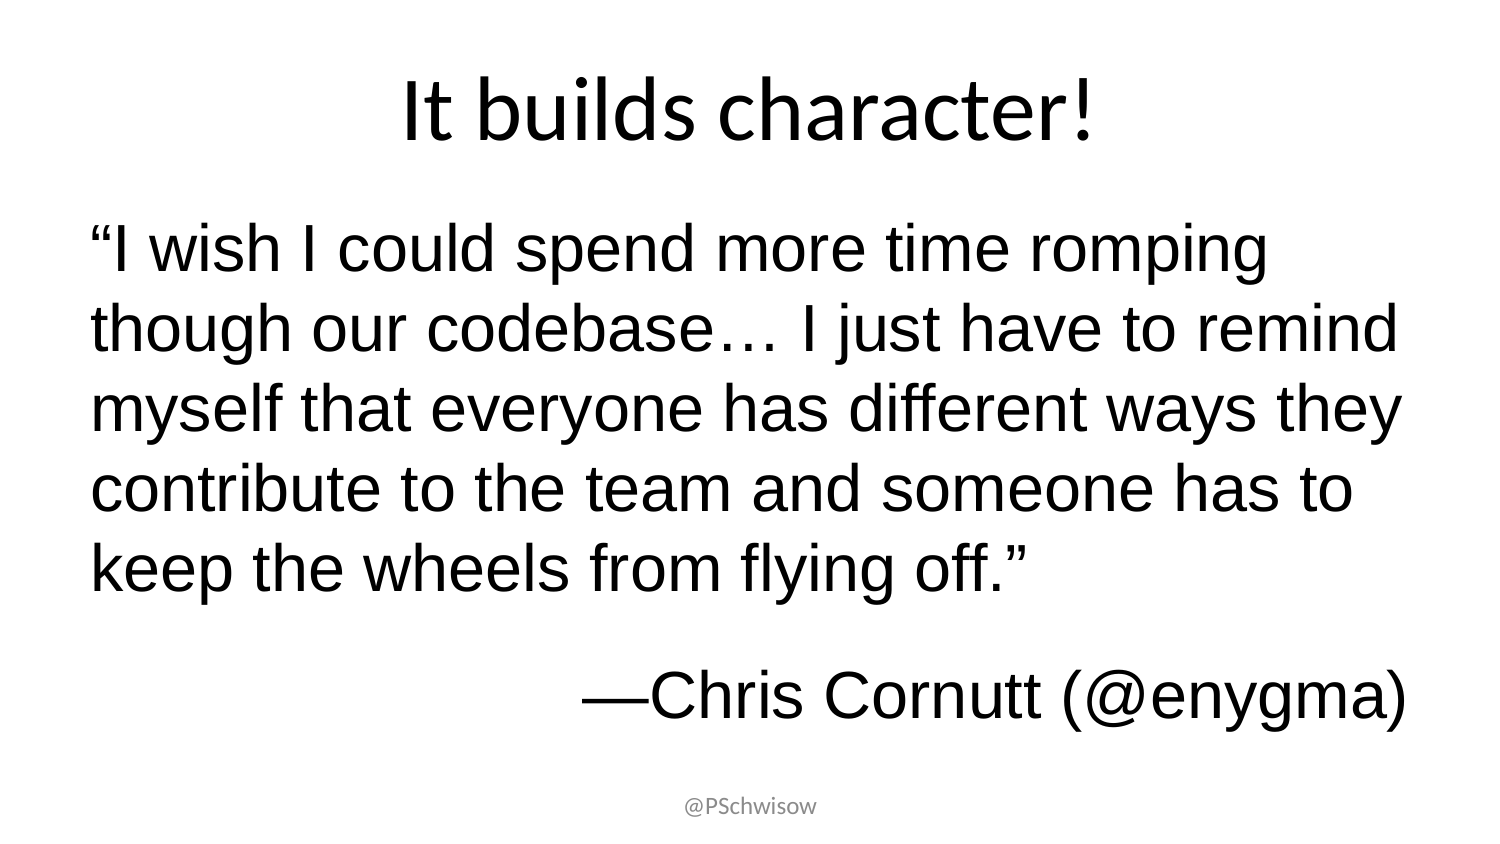

# It builds character!
“I wish I could spend more time romping though our codebase… I just have to remind myself that everyone has different ways they contribute to the team and someone has to keep the wheels from flying off.”
—Chris Cornutt (@enygma)
@PSchwisow